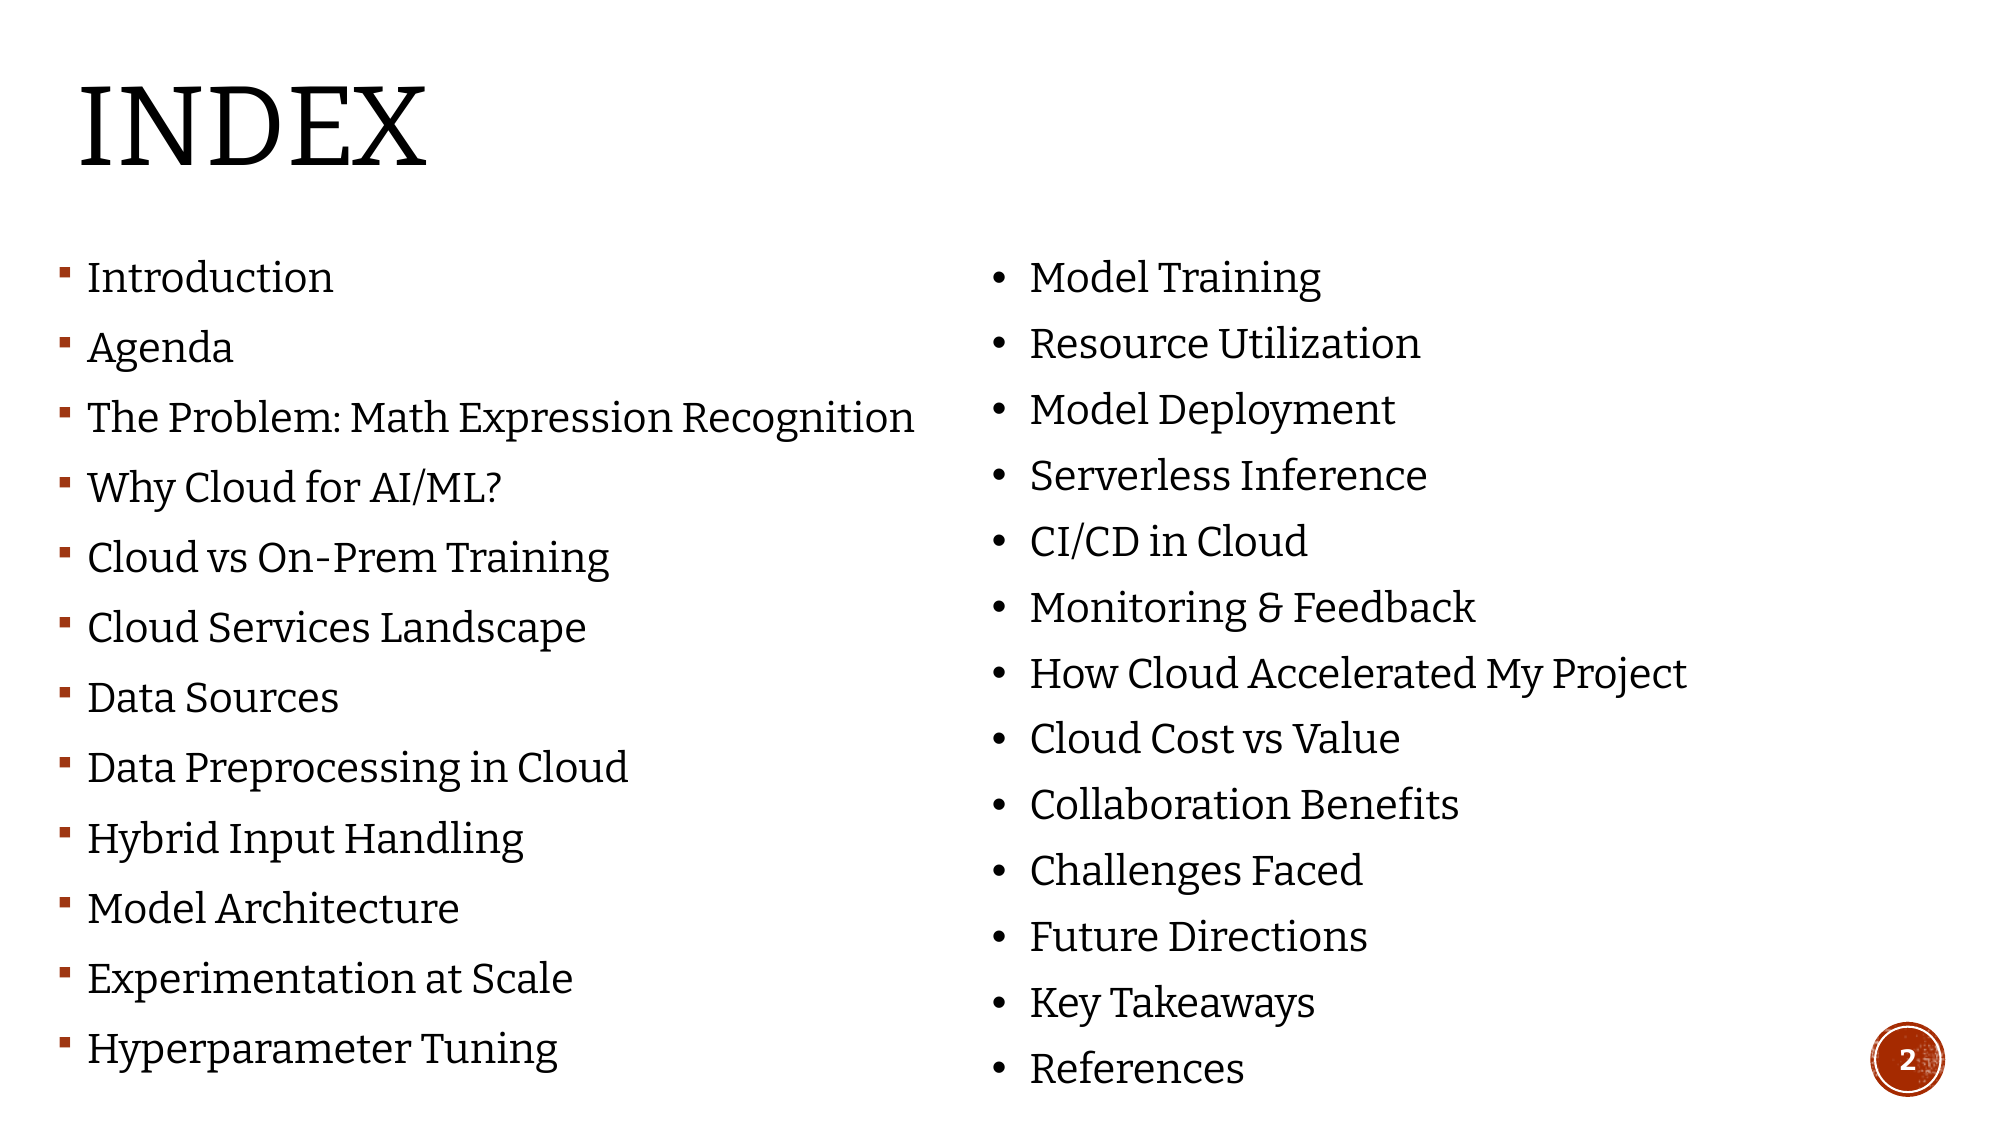

# Index
Model Training
Resource Utilization
Model Deployment
Serverless Inference
CI/CD in Cloud
Monitoring & Feedback
How Cloud Accelerated My Project
Cloud Cost vs Value
Collaboration Benefits
Challenges Faced
Future Directions
Key Takeaways
References

Introduction
Agenda
The Problem: Math Expression Recognition
Why Cloud for AI/ML?
Cloud vs On-Prem Training
Cloud Services Landscape
Data Sources
Data Preprocessing in Cloud
Hybrid Input Handling
Model Architecture
Experimentation at Scale
Hyperparameter Tuning
2